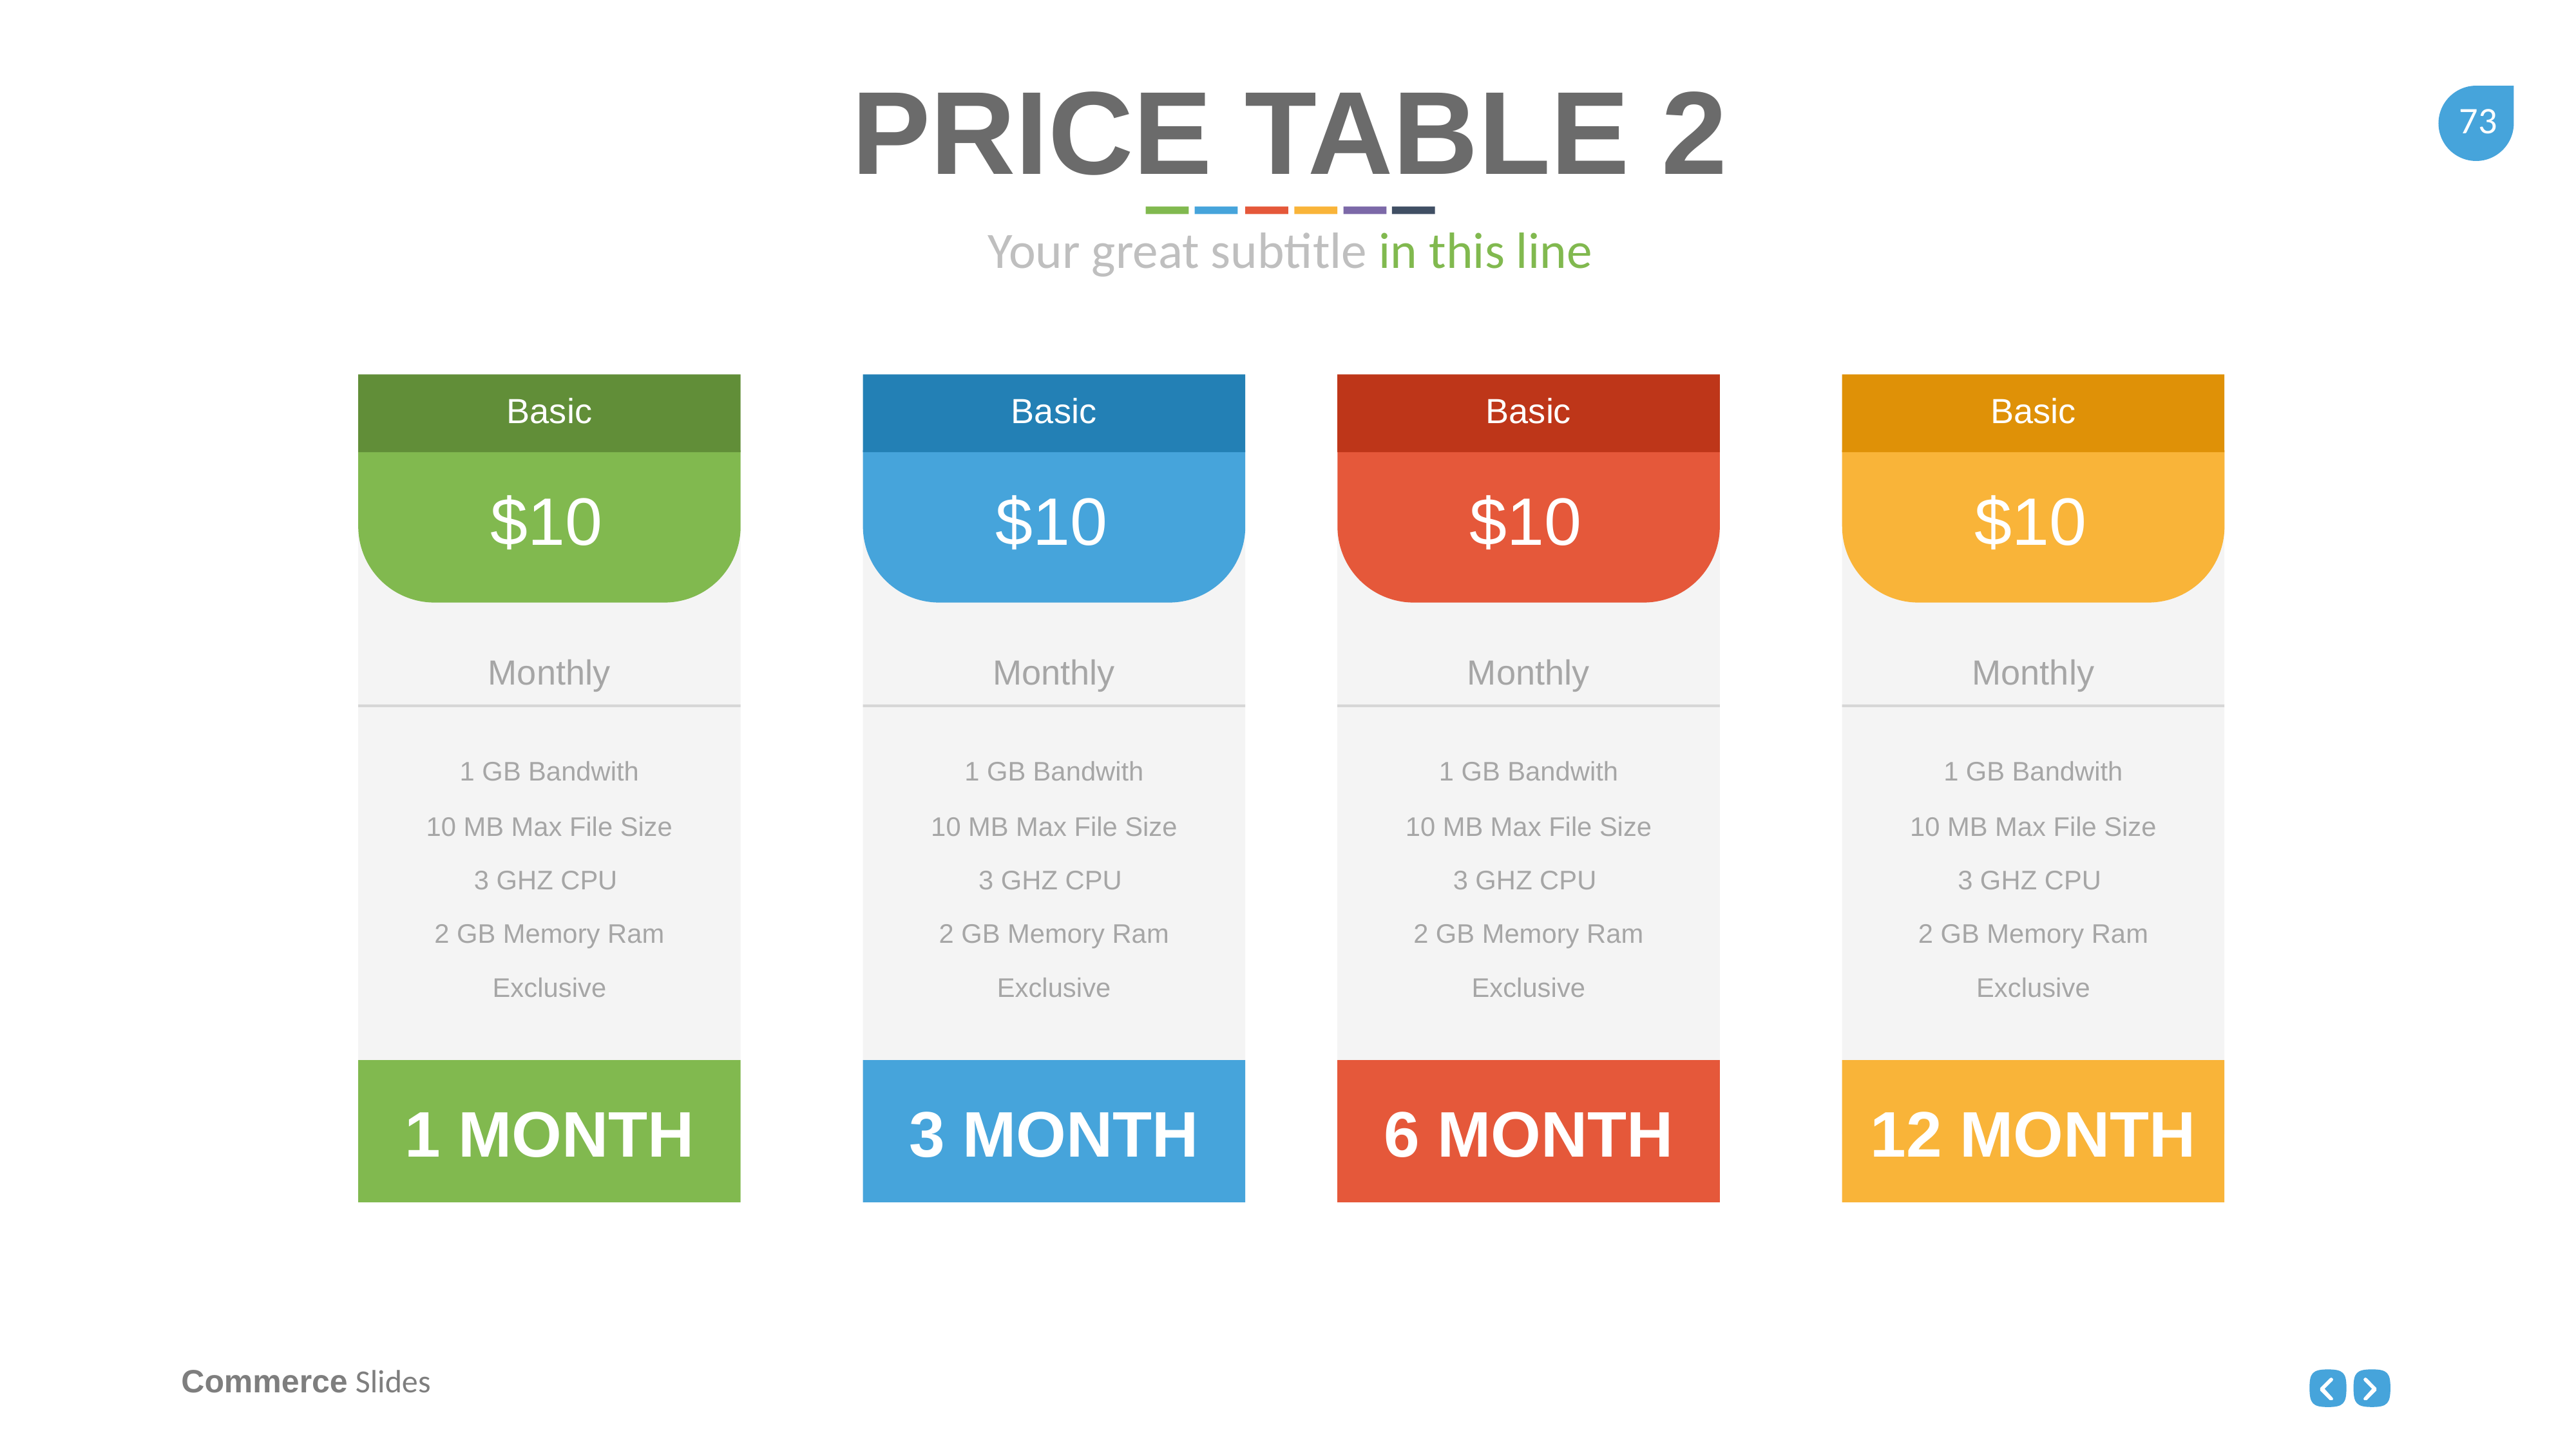

PRICE TABLE 2

Your great subtitle in this line

Basic

$10
Monthly

1 GB Bandwith
10 MB Max File Size
3 GHZ CPU
2 GB Memory Ram
Exclusive

1 MONTH

Basic

$10
Monthly

1 GB Bandwith
10 MB Max File Size
3 GHZ CPU
2 GB Memory Ram
Exclusive

3 MONTH

Basic

$10
Monthly

1 GB Bandwith
10 MB Max File Size
3 GHZ CPU
2 GB Memory Ram
Exclusive

6 MONTH

Basic

$10
Monthly

1 GB Bandwith
10 MB Max File Size
3 GHZ CPU
2 GB Memory Ram
Exclusive

12 MONTH